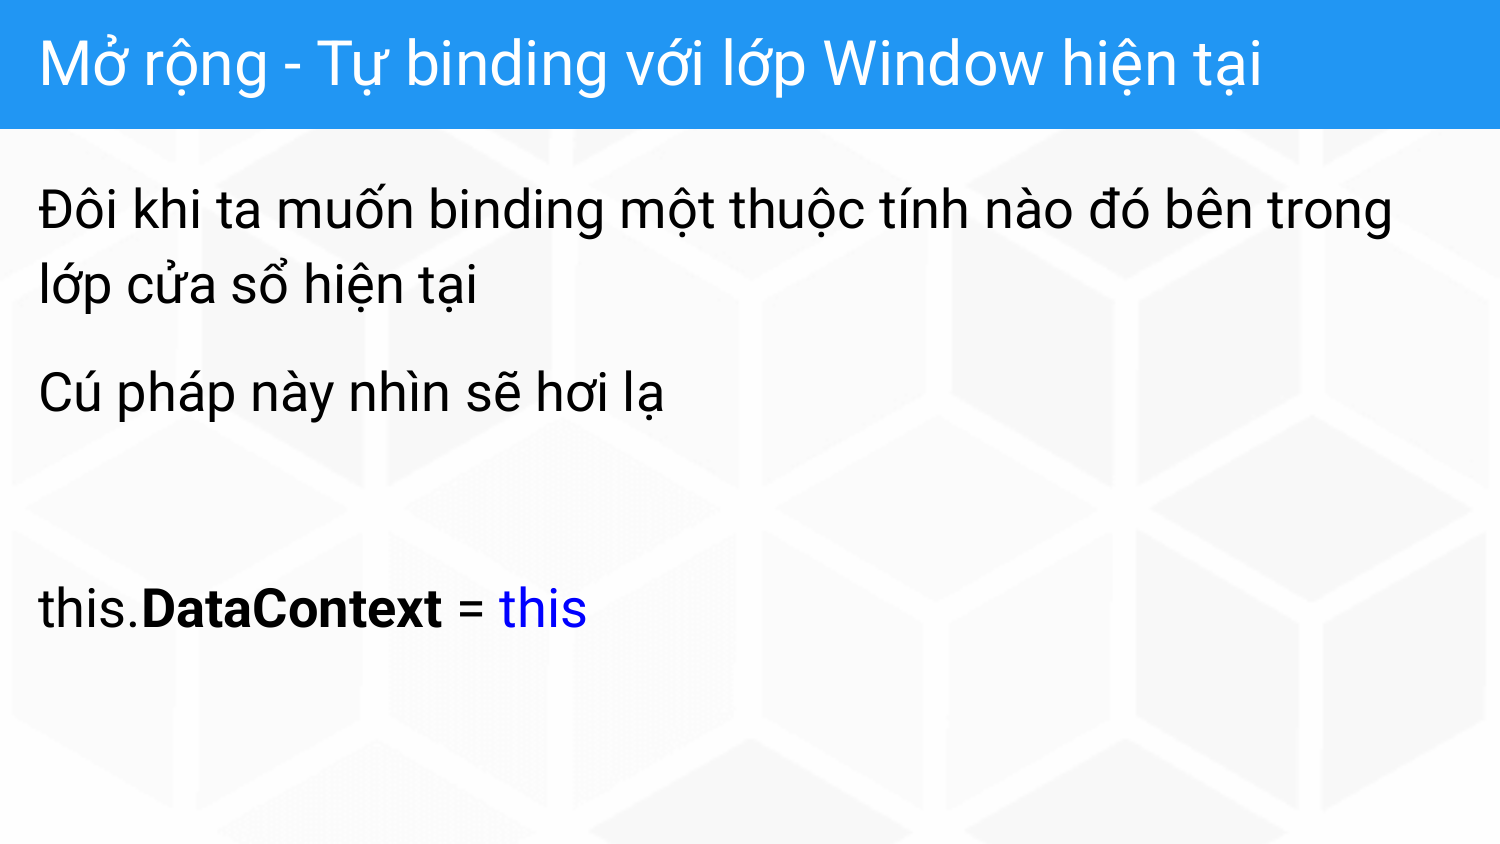

# Mở rộng - Tự binding với lớp Window hiện tại
Đôi khi ta muốn binding một thuộc tính nào đó bên trong lớp cửa sổ hiện tại
Cú pháp này nhìn sẽ hơi lạ

this.DataContext = this